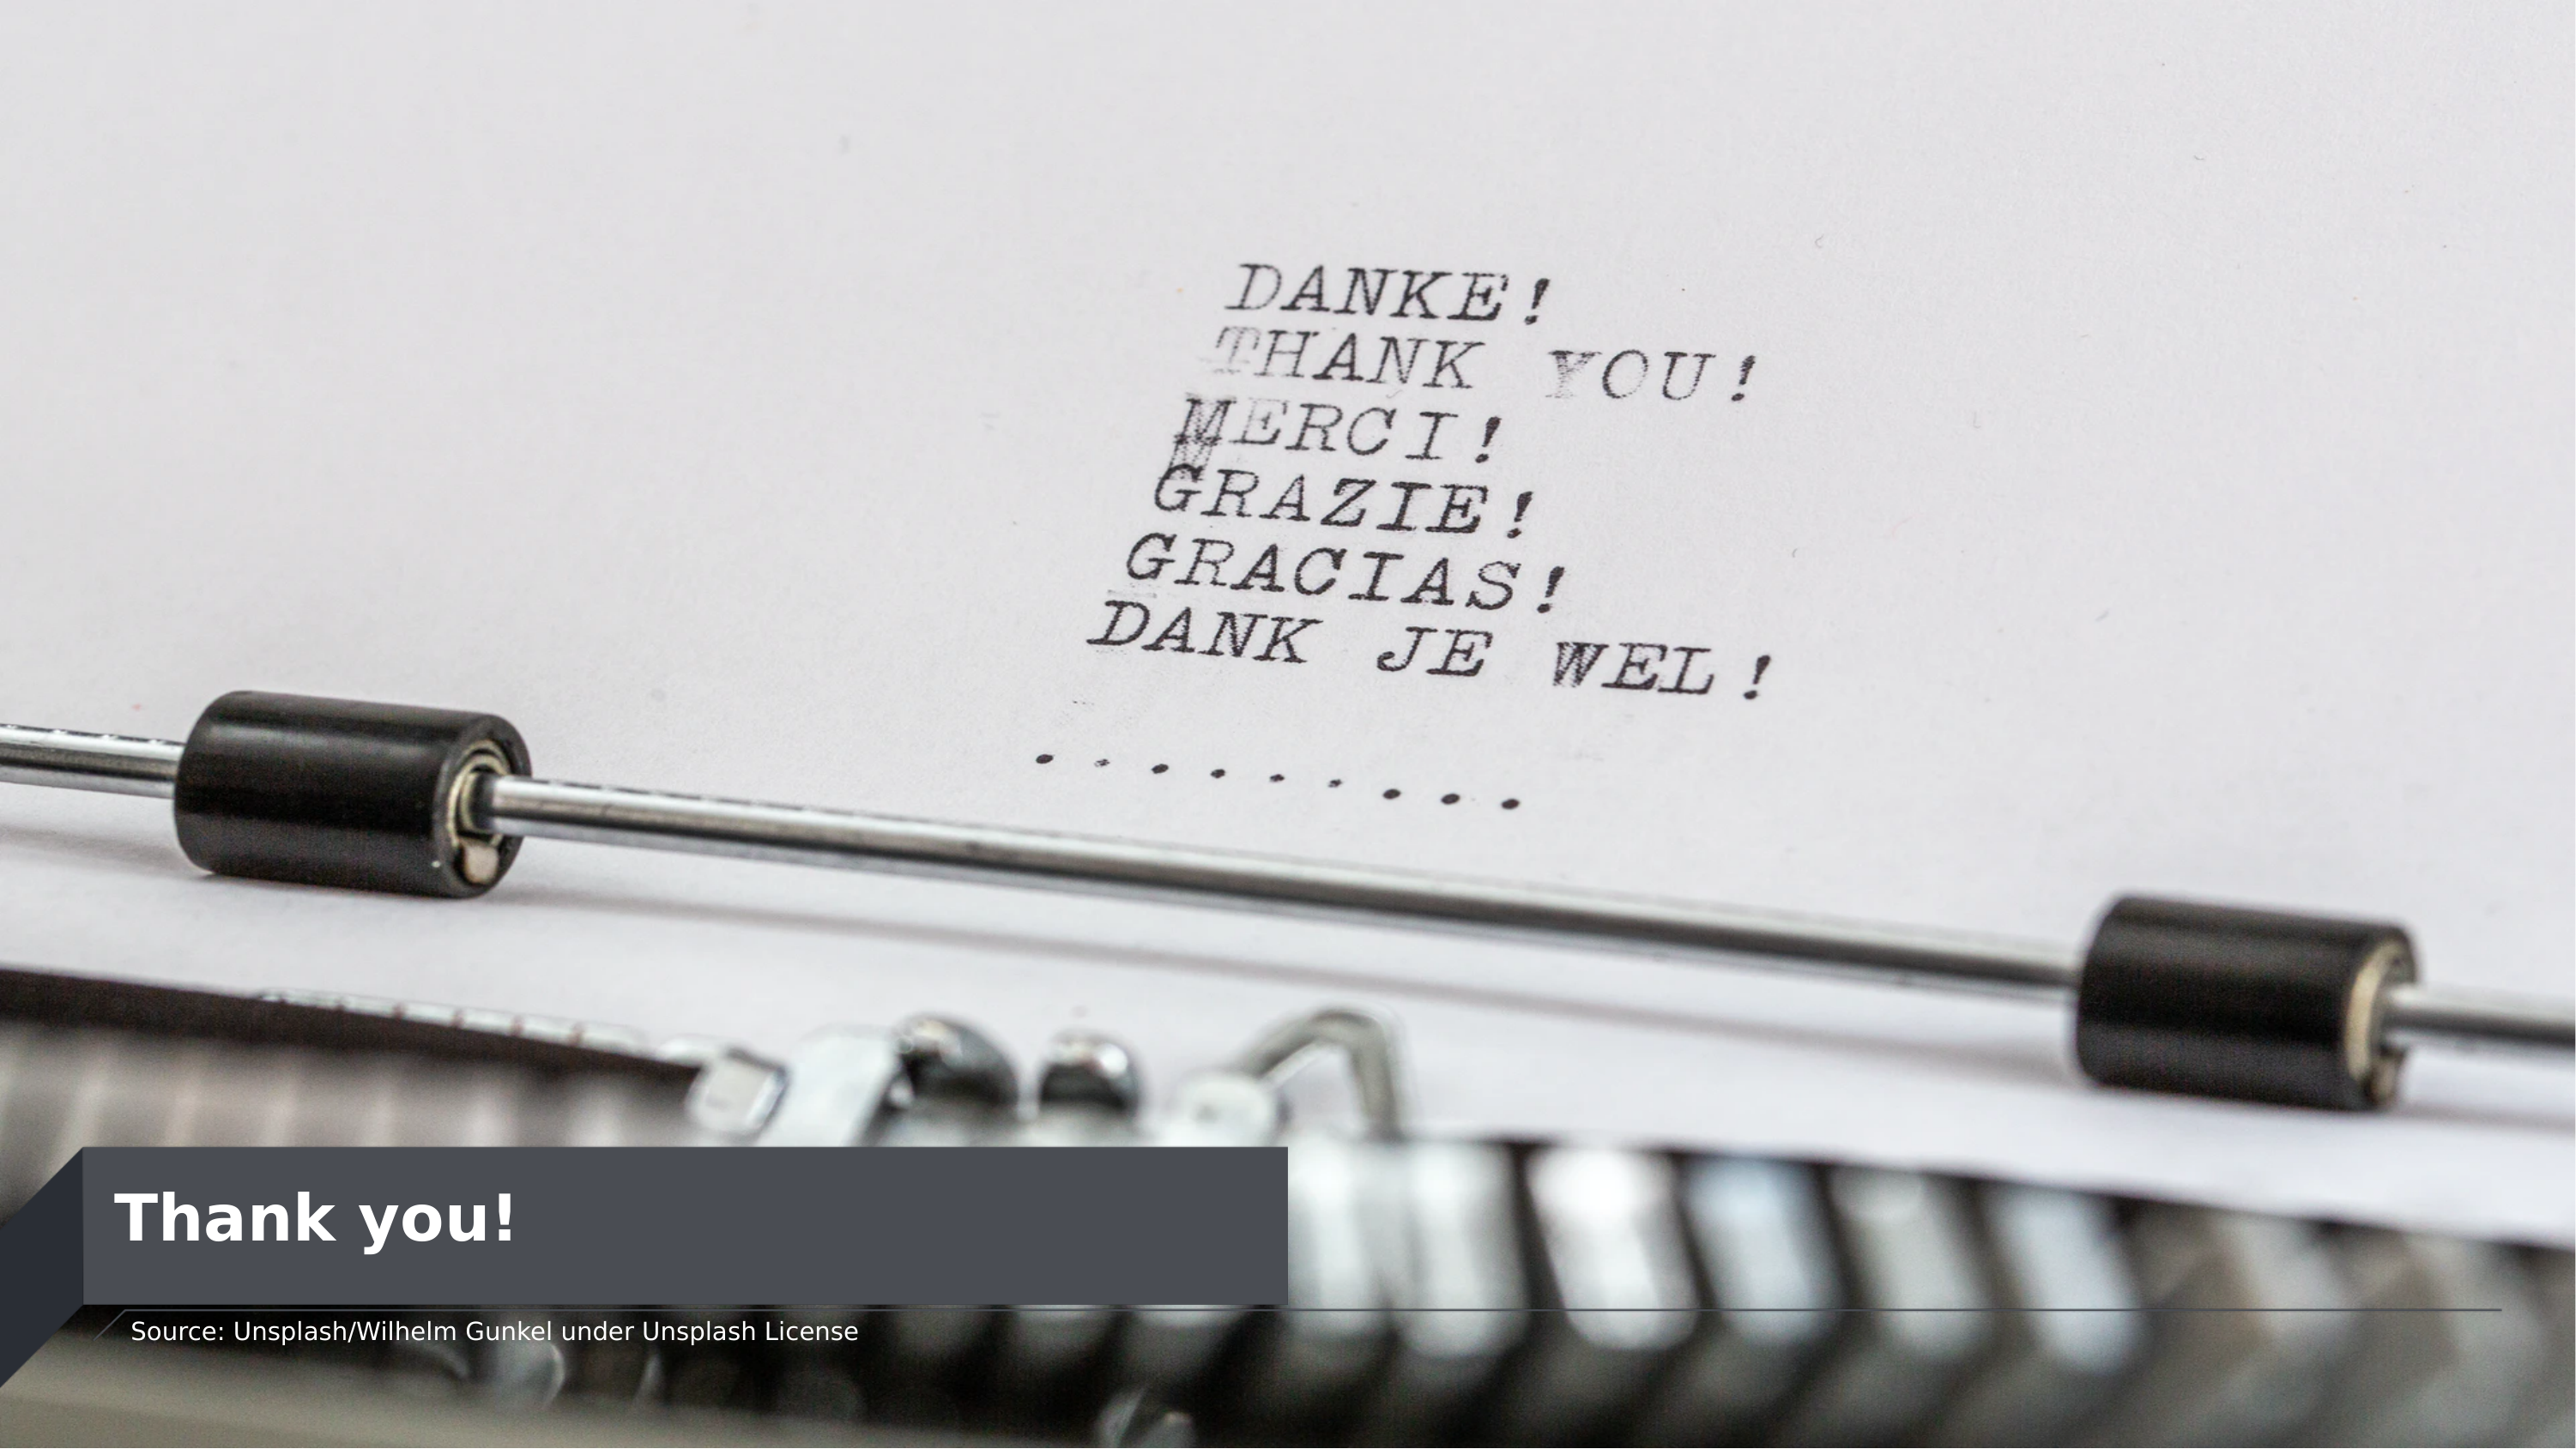

# Thank you!
Source: Unsplash/Wilhelm Gunkel under Unsplash License
page 72